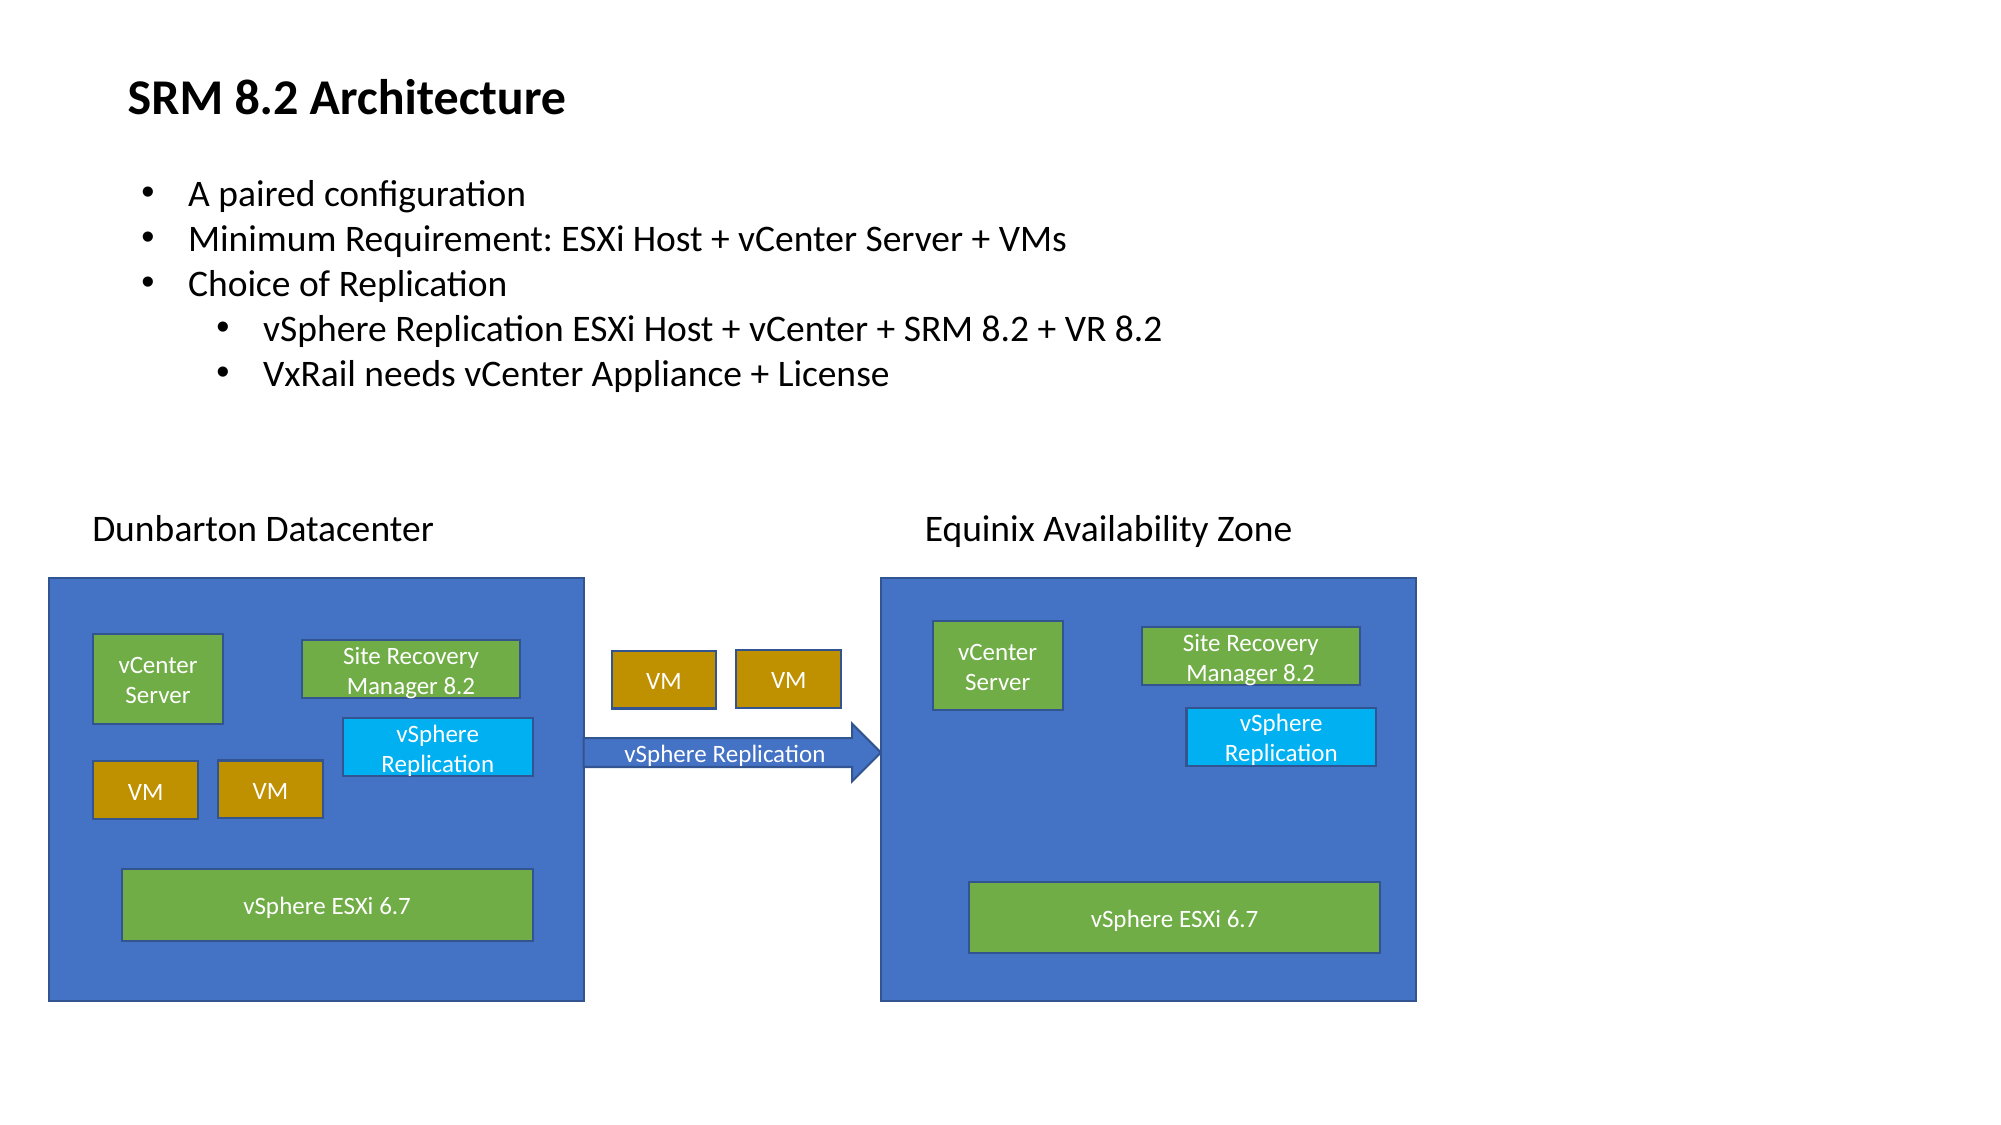

SRM 8.2 Architecture
A paired configuration
Minimum Requirement: ESXi Host + vCenter Server + VMs
Choice of Replication
vSphere Replication ESXi Host + vCenter + SRM 8.2 + VR 8.2
VxRail needs vCenter Appliance + License

Dunbarton Datacenter
Equinix Availability Zone

vCenter Server
Site Recovery Manager 8.2
vCenter Server
Site Recovery Manager 8.2
VM
VM
vSphere Replication
vSphere Replication
vSphere Replication
VM
VM
vSphere ESXi 6.7
vSphere ESXi 6.7